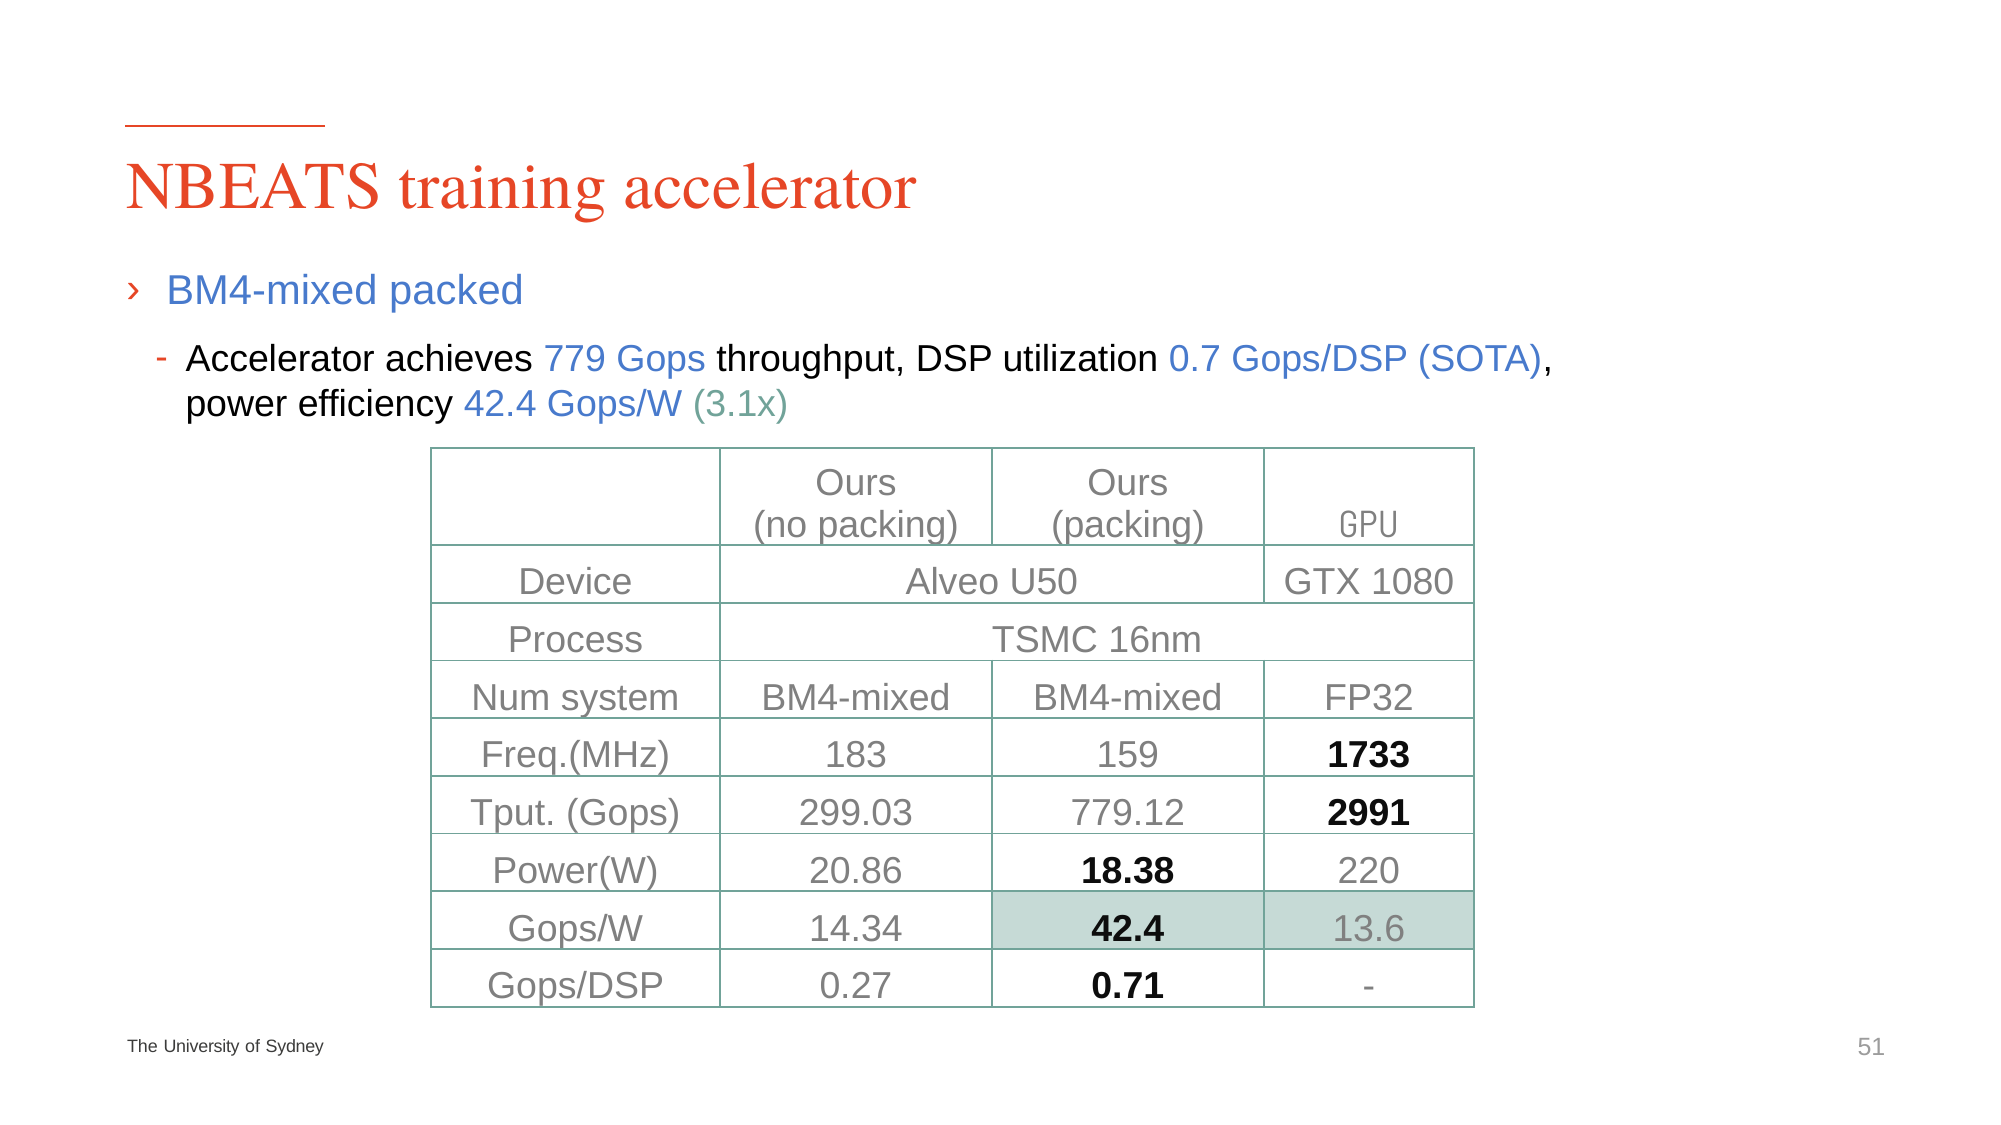

Experiment
# NBEATS training accelerator
 BM4-mixed packed
Accelerator achieves 779 Gops throughput, DSP utilization 0.7 Gops/DSP (SOTA), power efficiency 42.4 Gops/W (3.1x)
|  | Ours (no packing) | Ours (packing) | GPU |
| --- | --- | --- | --- |
| Device | Alveo U50 |  | GTX 1080 |
| Process | TSMC 16nm |  |  |
| Num system | BM4-mixed | BM4-mixed | FP32 |
| Freq.(MHz) | 183 | 159 | 1733 |
| Tput. (Gops) | 299.03 | 779.12 | 2991 |
| Power(W) | 20.86 | 18.38 | 220 |
| Gops/W | 14.34 | 42.4 | 13.6 |
| Gops/DSP | 0.27 | 0.71 | - |
51